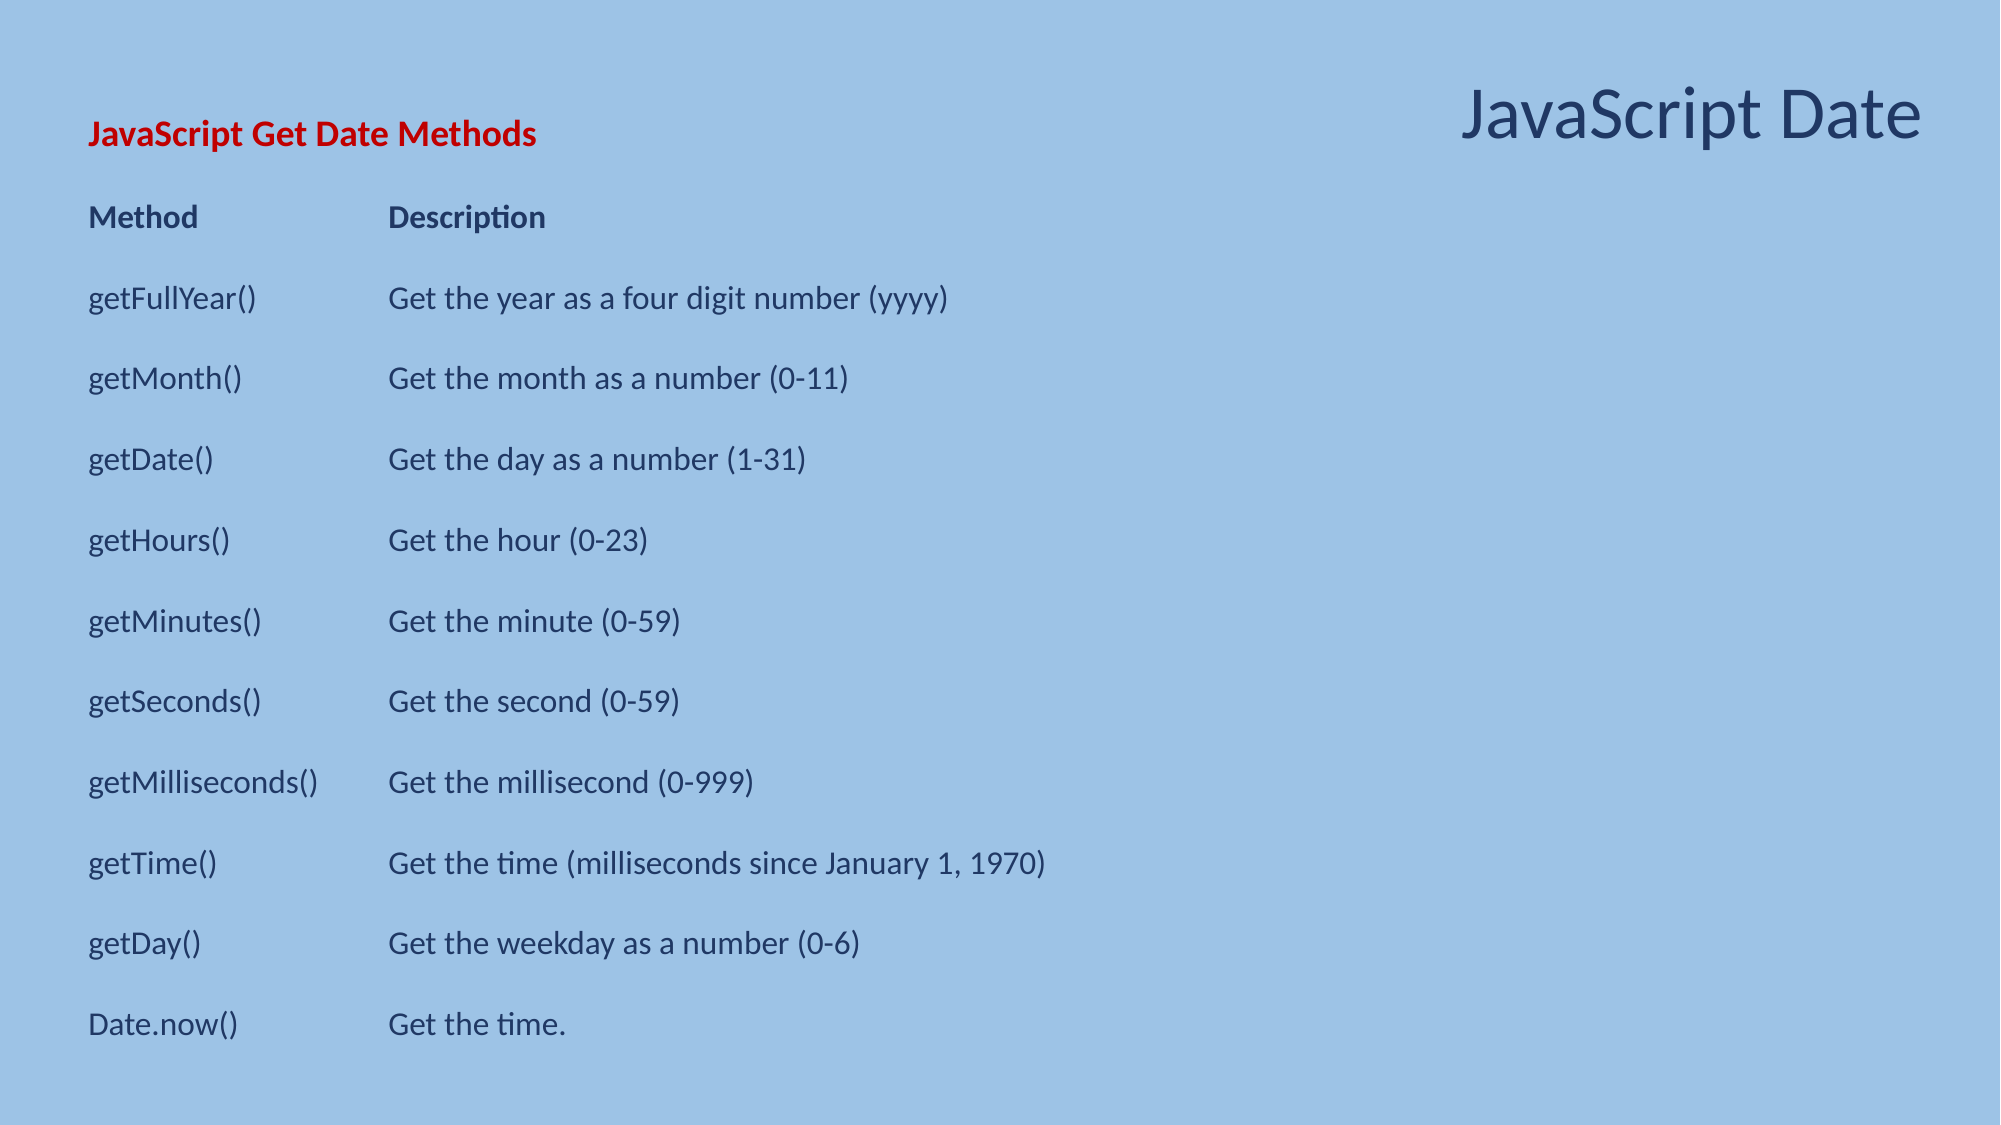

JavaScript Get Date Methods
Method		Description
getFullYear()	Get the year as a four digit number (yyyy)
getMonth()	Get the month as a number (0-11)
getDate()		Get the day as a number (1-31)
getHours()		Get the hour (0-23)
getMinutes()	Get the minute (0-59)
getSeconds()	Get the second (0-59)
getMilliseconds()	Get the millisecond (0-999)
getTime()		Get the time (milliseconds since January 1, 1970)
getDay()		Get the weekday as a number (0-6)
Date.now()	Get the time.
# JavaScript Date